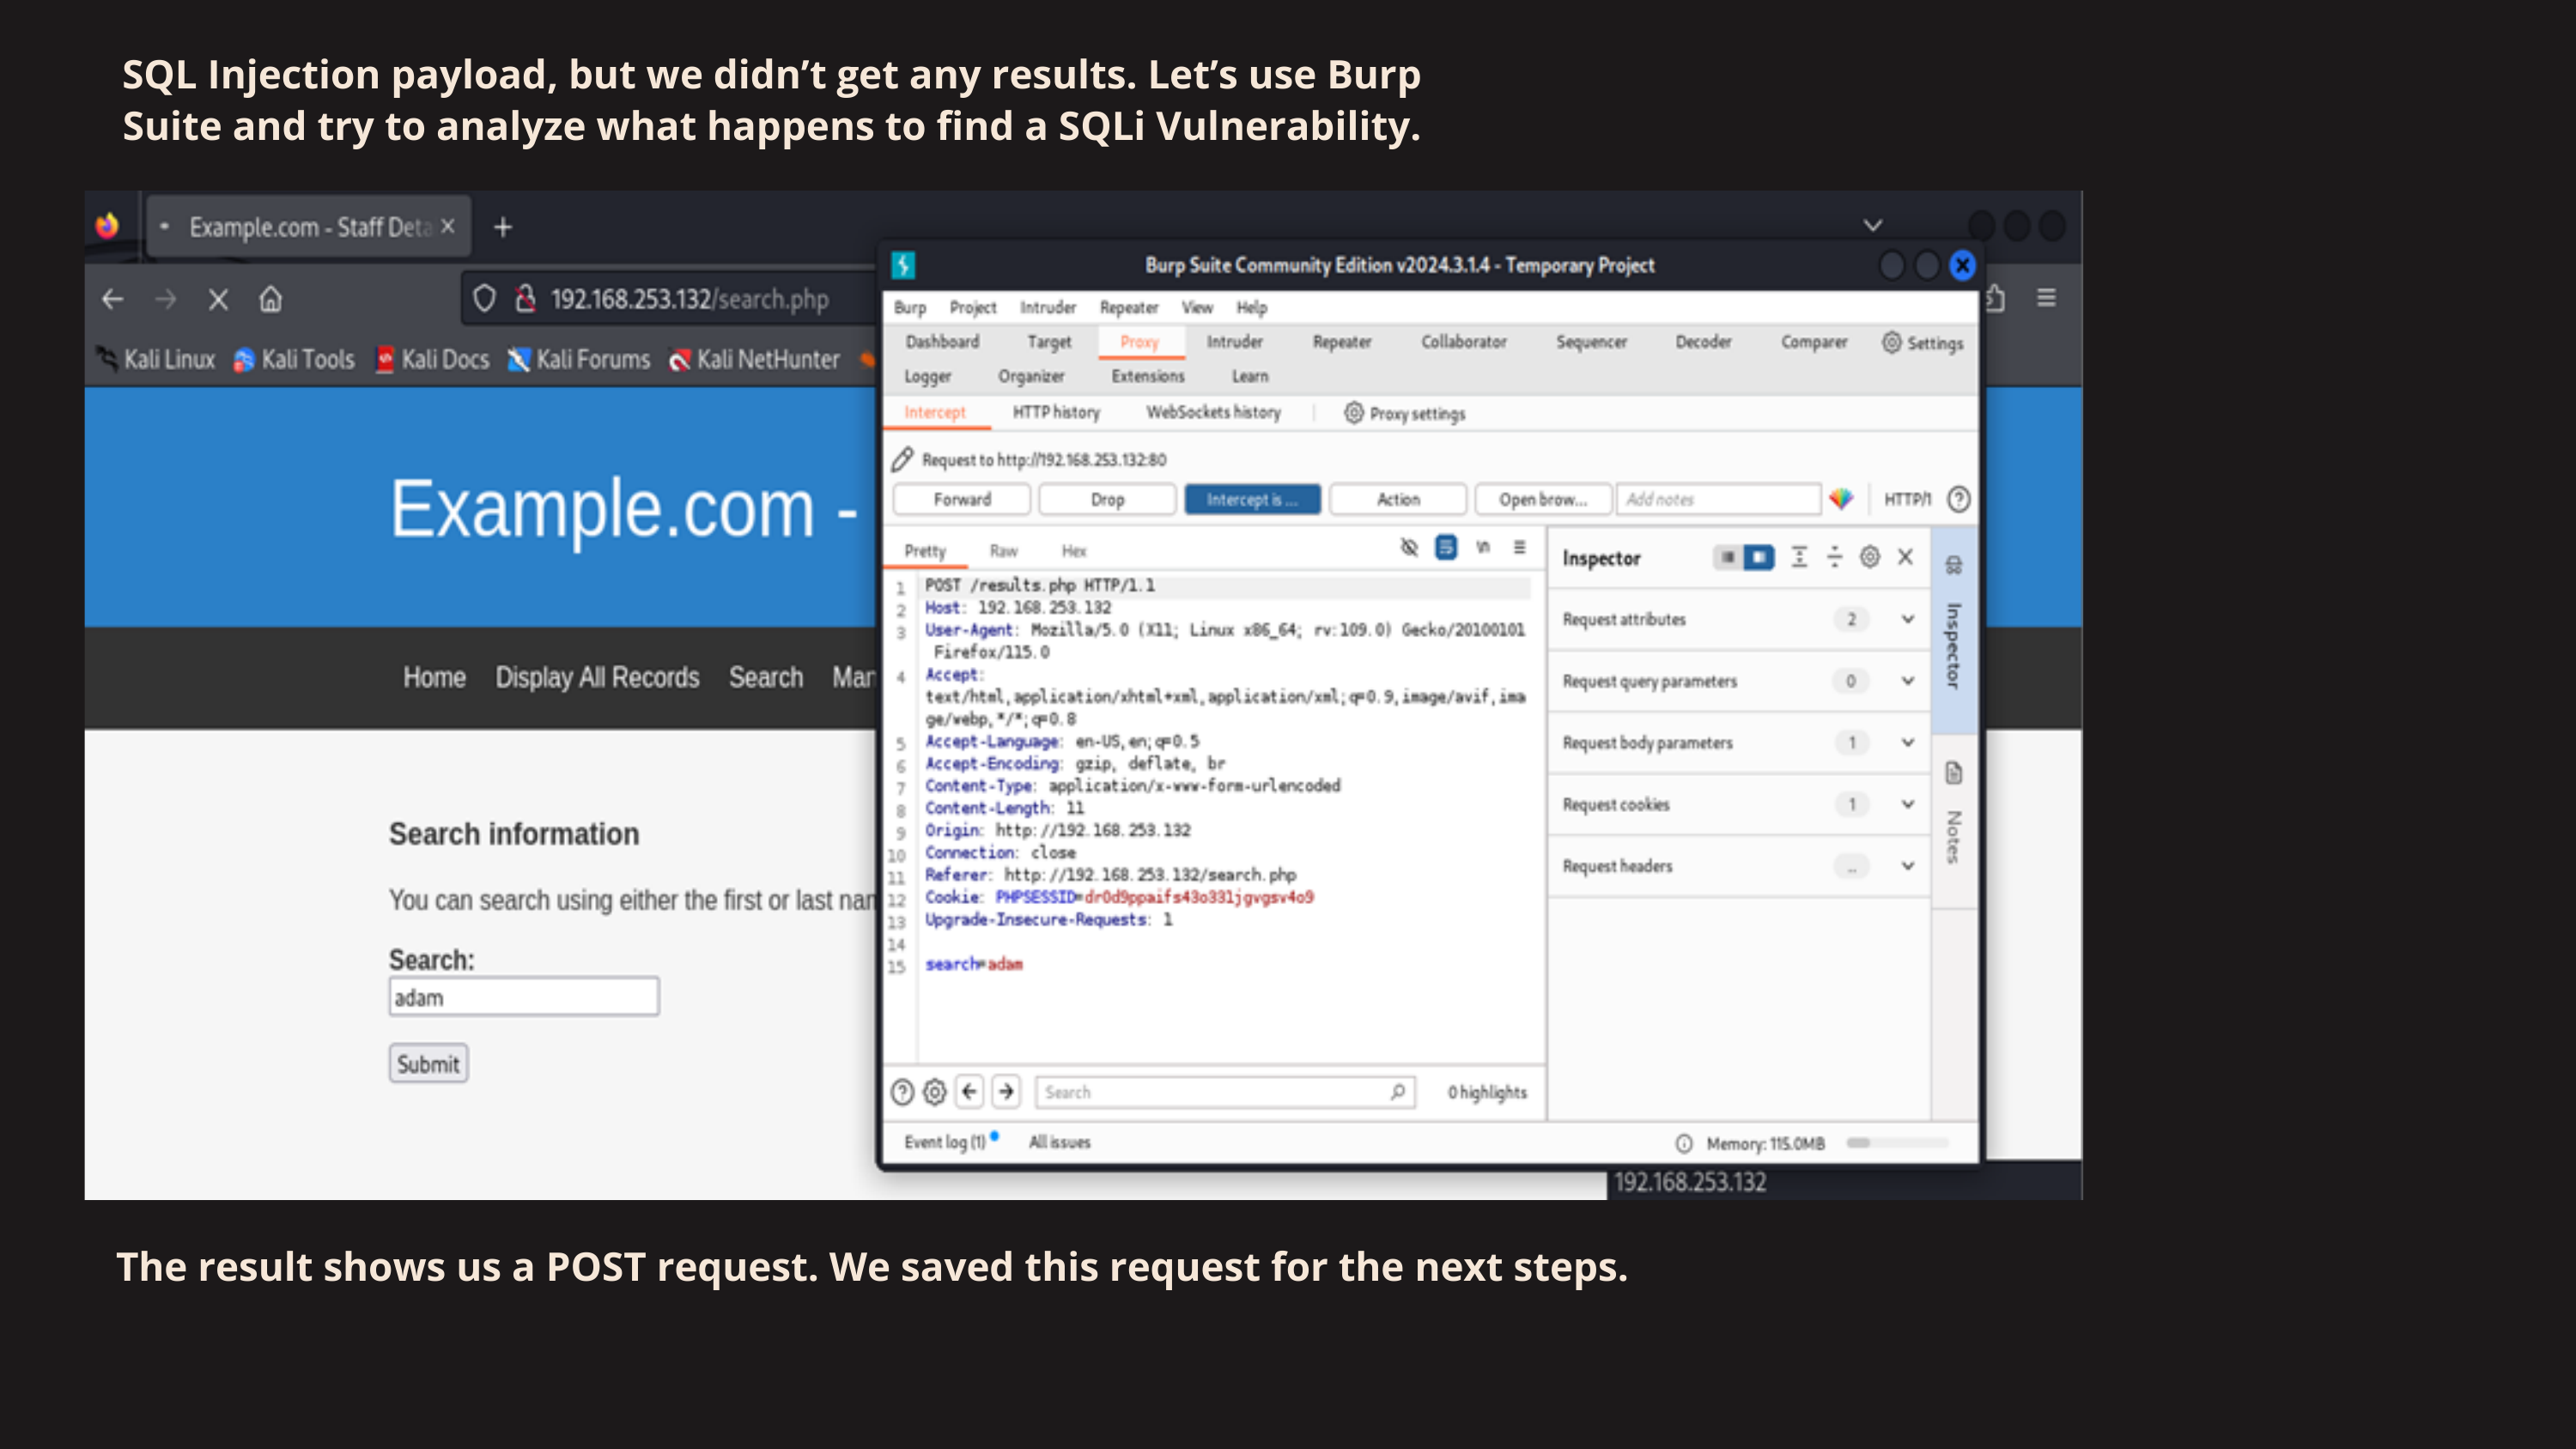

SQL Injection payload, but we didn’t get any results. Let’s use Burp Suite and try to analyze what happens to find a SQLi Vulnerability.

The result shows us a POST request. We saved this request for the next steps.